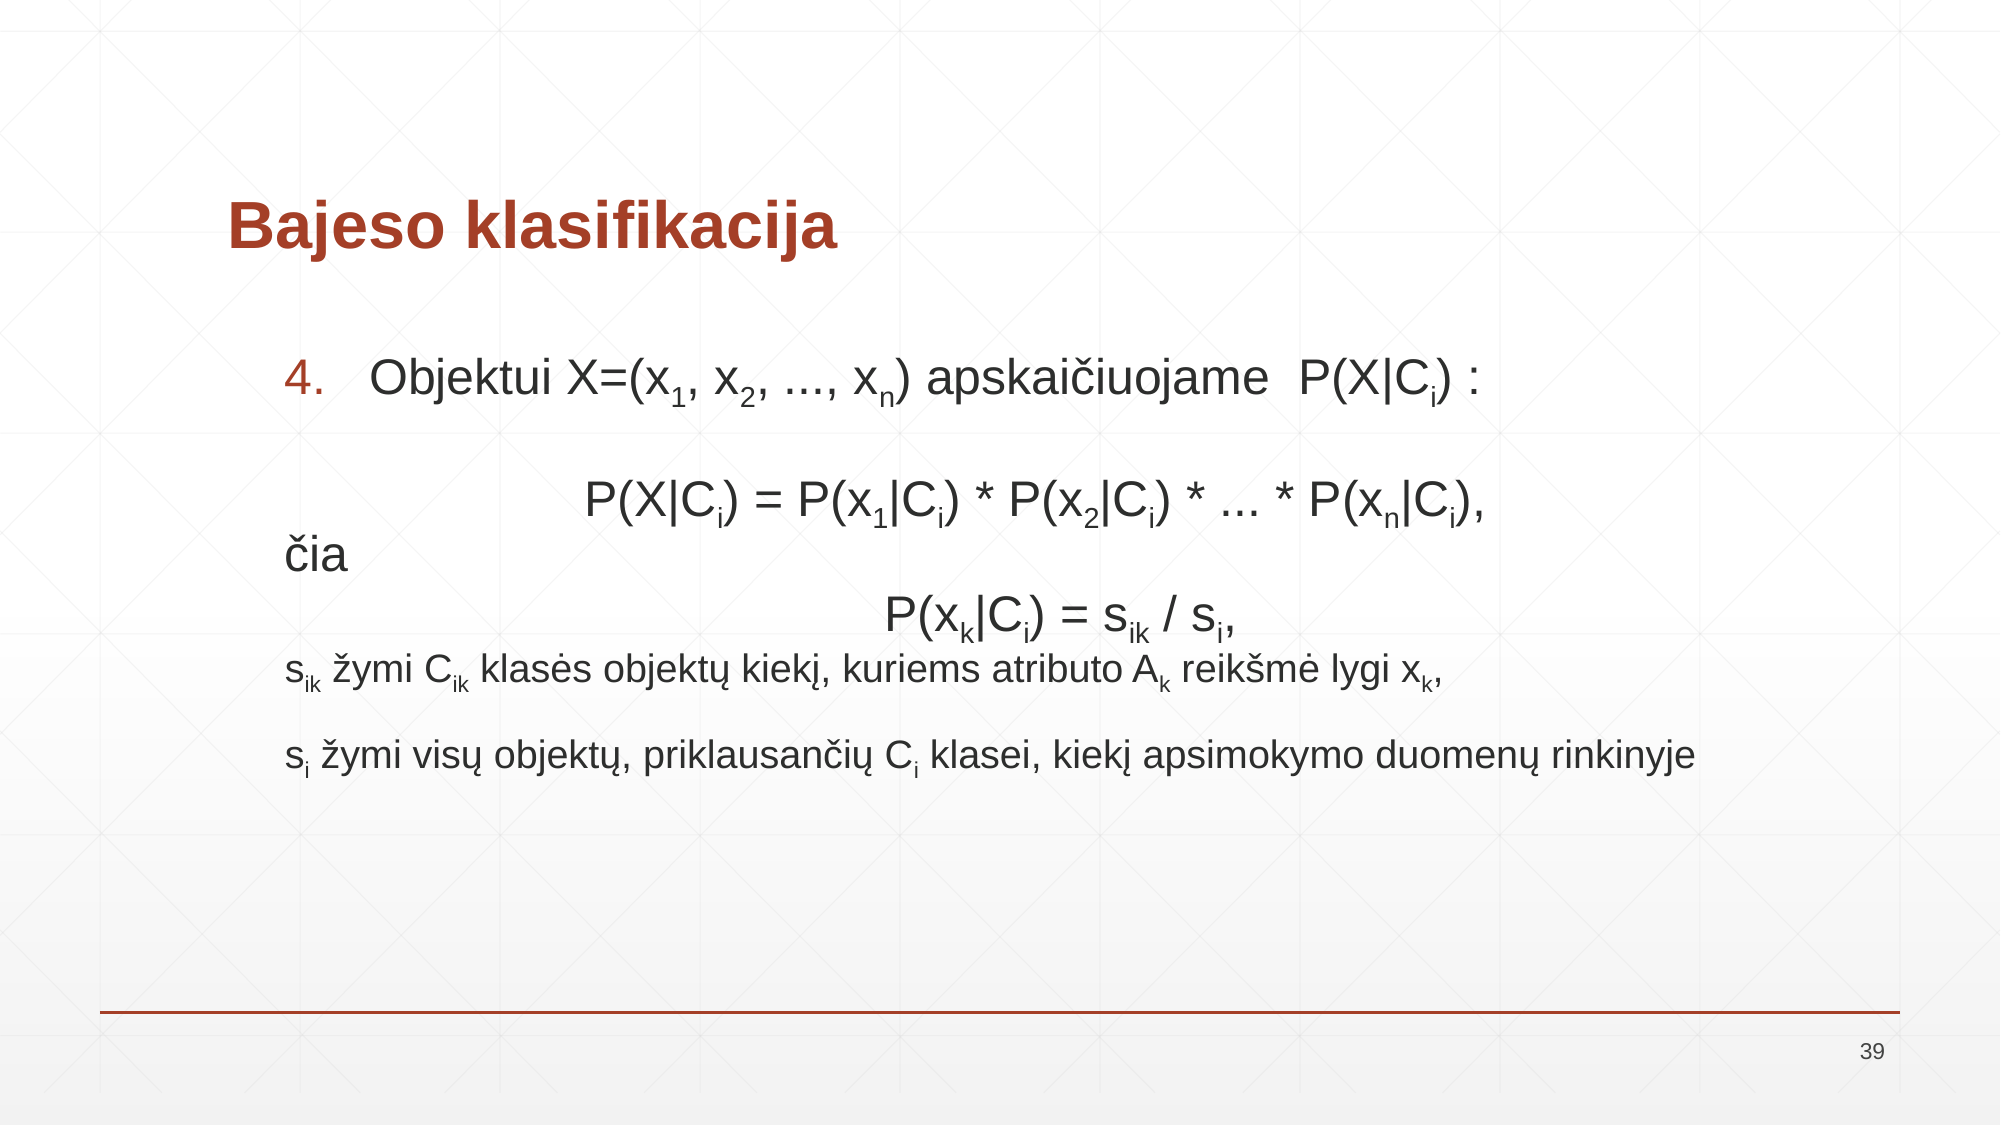

# Bajeso klasifikacija
Objektui X=(x1, x2, ..., xn) apskaičiuojame  P(X|Ci) :
		P(X|Ci) = P(x1|Ci) * P(x2|Ci) * ... * P(xn|Ci),
čia
				P(xk|Ci) = sik / si,
sik žymi Cik klasės objektų kiekį, kuriems atributo Ak reikšmė lygi xk,
si žymi visų objektų, priklausančių Ci klasei, kiekį apsimokymo duomenų rinkinyje

39